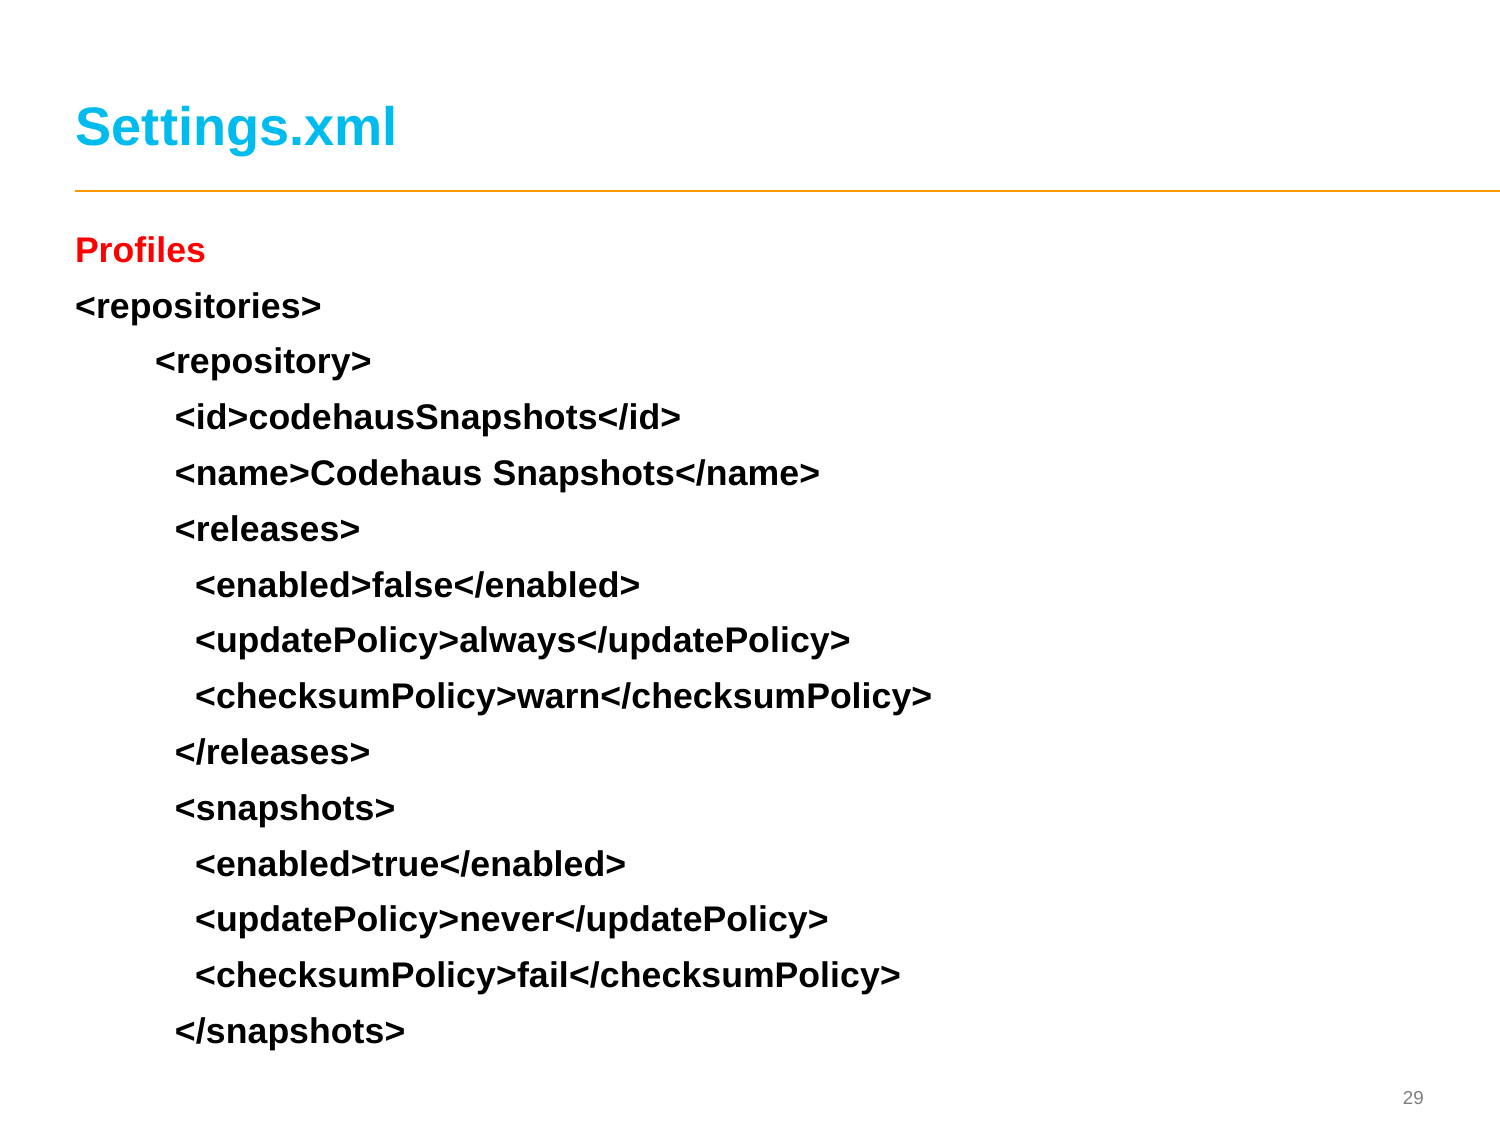

# Settings.xml
Profiles
<repositories>
        <repository>
          <id>codehausSnapshots</id>
          <name>Codehaus Snapshots</name>
          <releases>
            <enabled>false</enabled>
            <updatePolicy>always</updatePolicy>
            <checksumPolicy>warn</checksumPolicy>
          </releases>
          <snapshots>
            <enabled>true</enabled>
            <updatePolicy>never</updatePolicy>
            <checksumPolicy>fail</checksumPolicy>
          </snapshots>